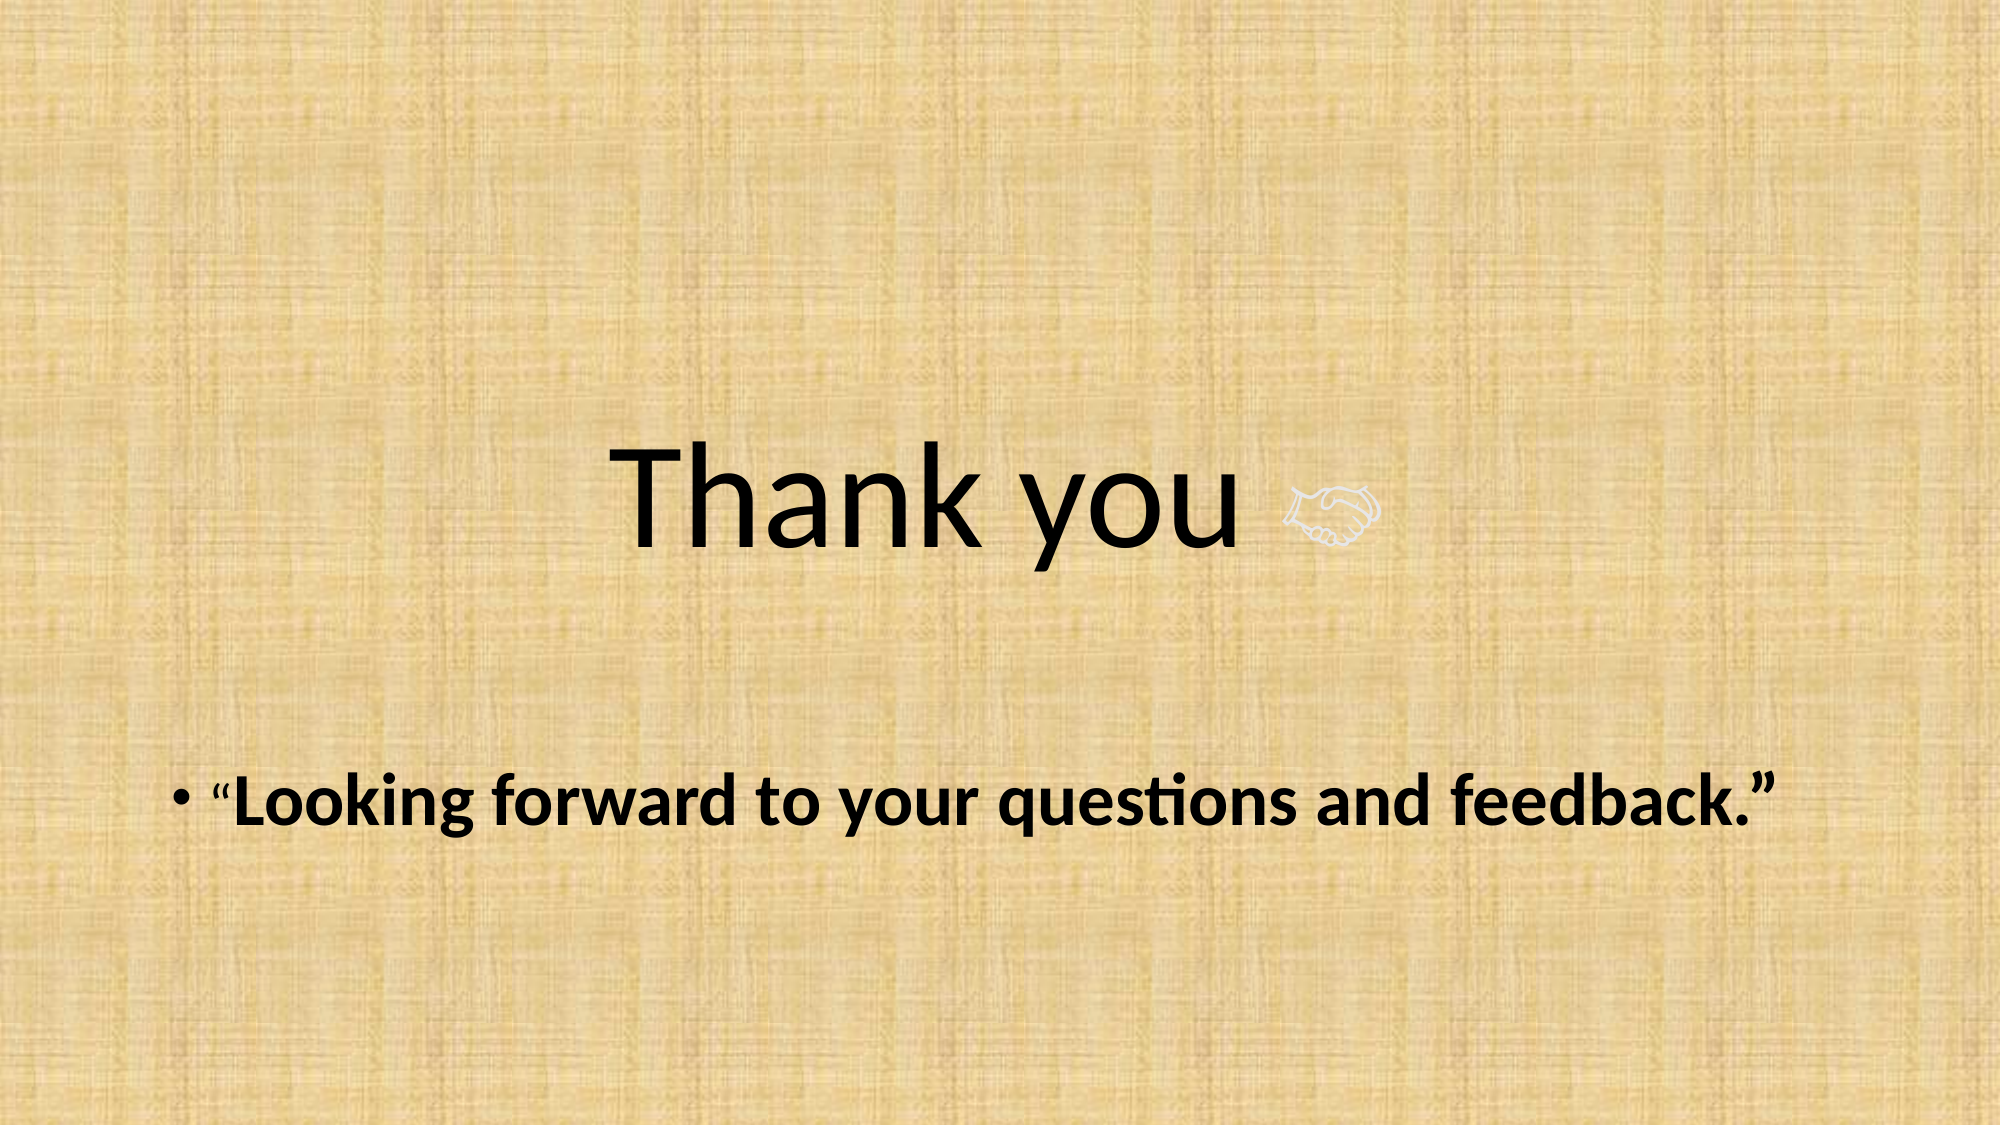

# Thank you 🤝
“Looking forward to your questions and feedback.”